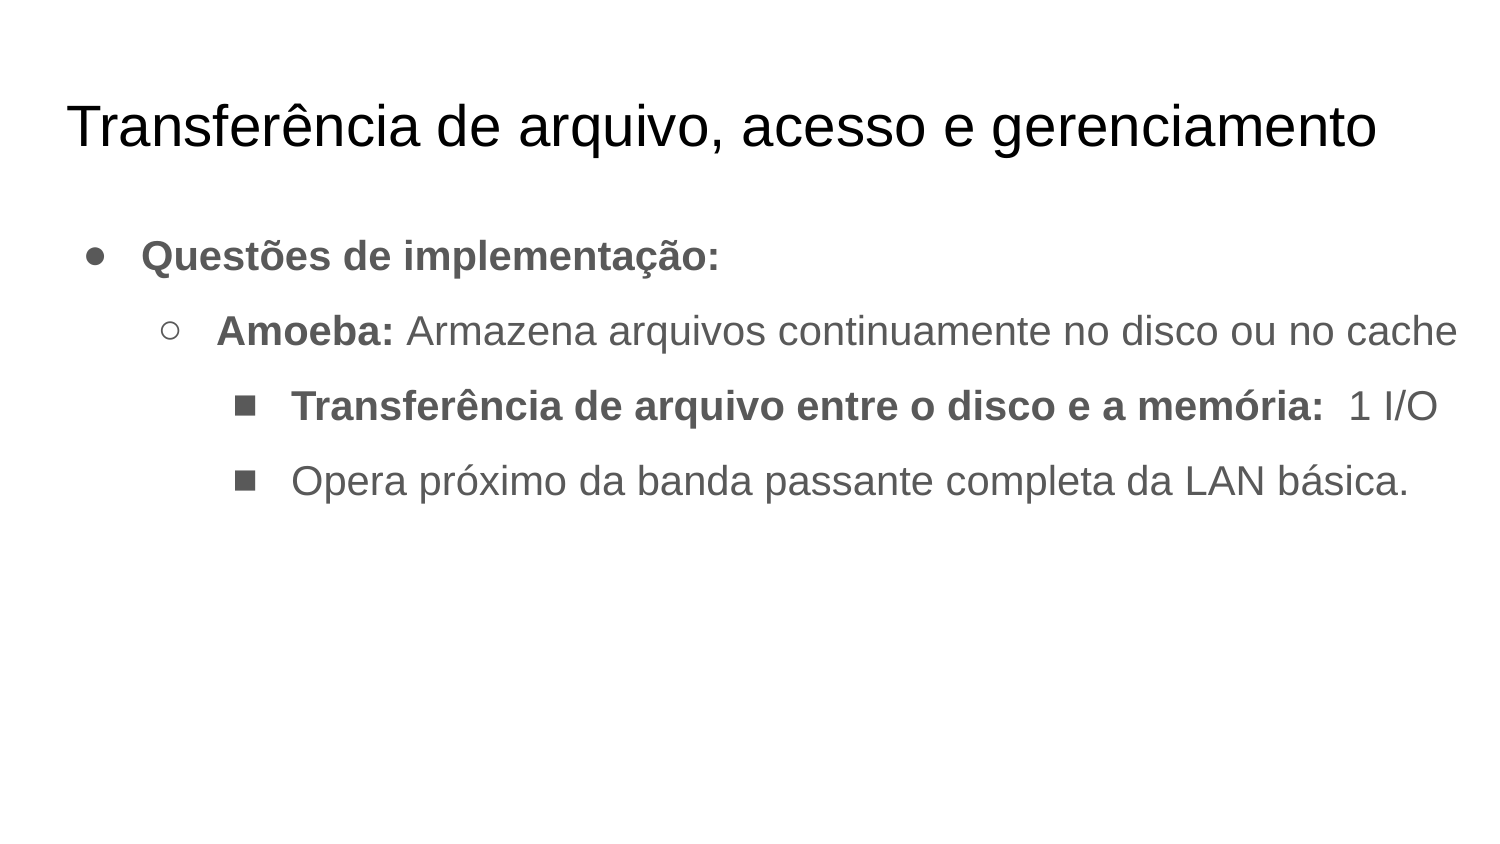

# Transferência de arquivo, acesso e gerenciamento
Questões de implementação:
Amoeba: Armazena arquivos continuamente no disco ou no cache
Transferência de arquivo entre o disco e a memória:  1 I/O
Opera próximo da banda passante completa da LAN básica.